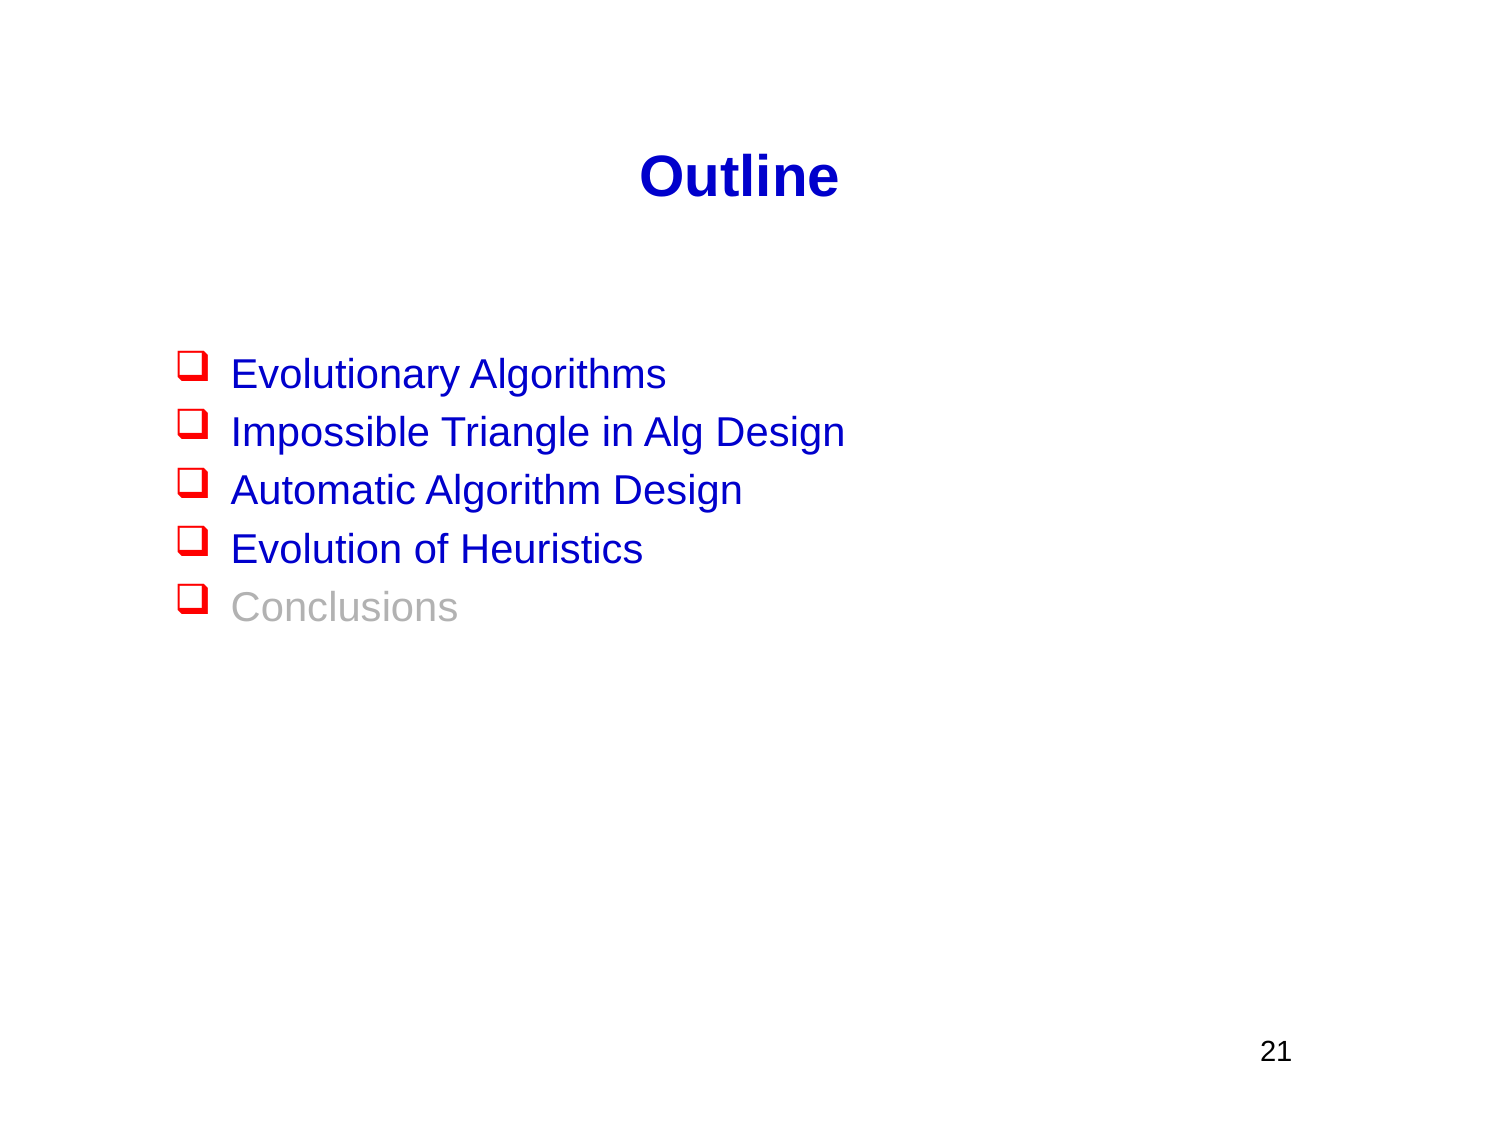

# Outline

Evolutionary Algorithms
Impossible Triangle in Alg Design
Automatic Algorithm Design
Evolution of Heuristics
Conclusions

21